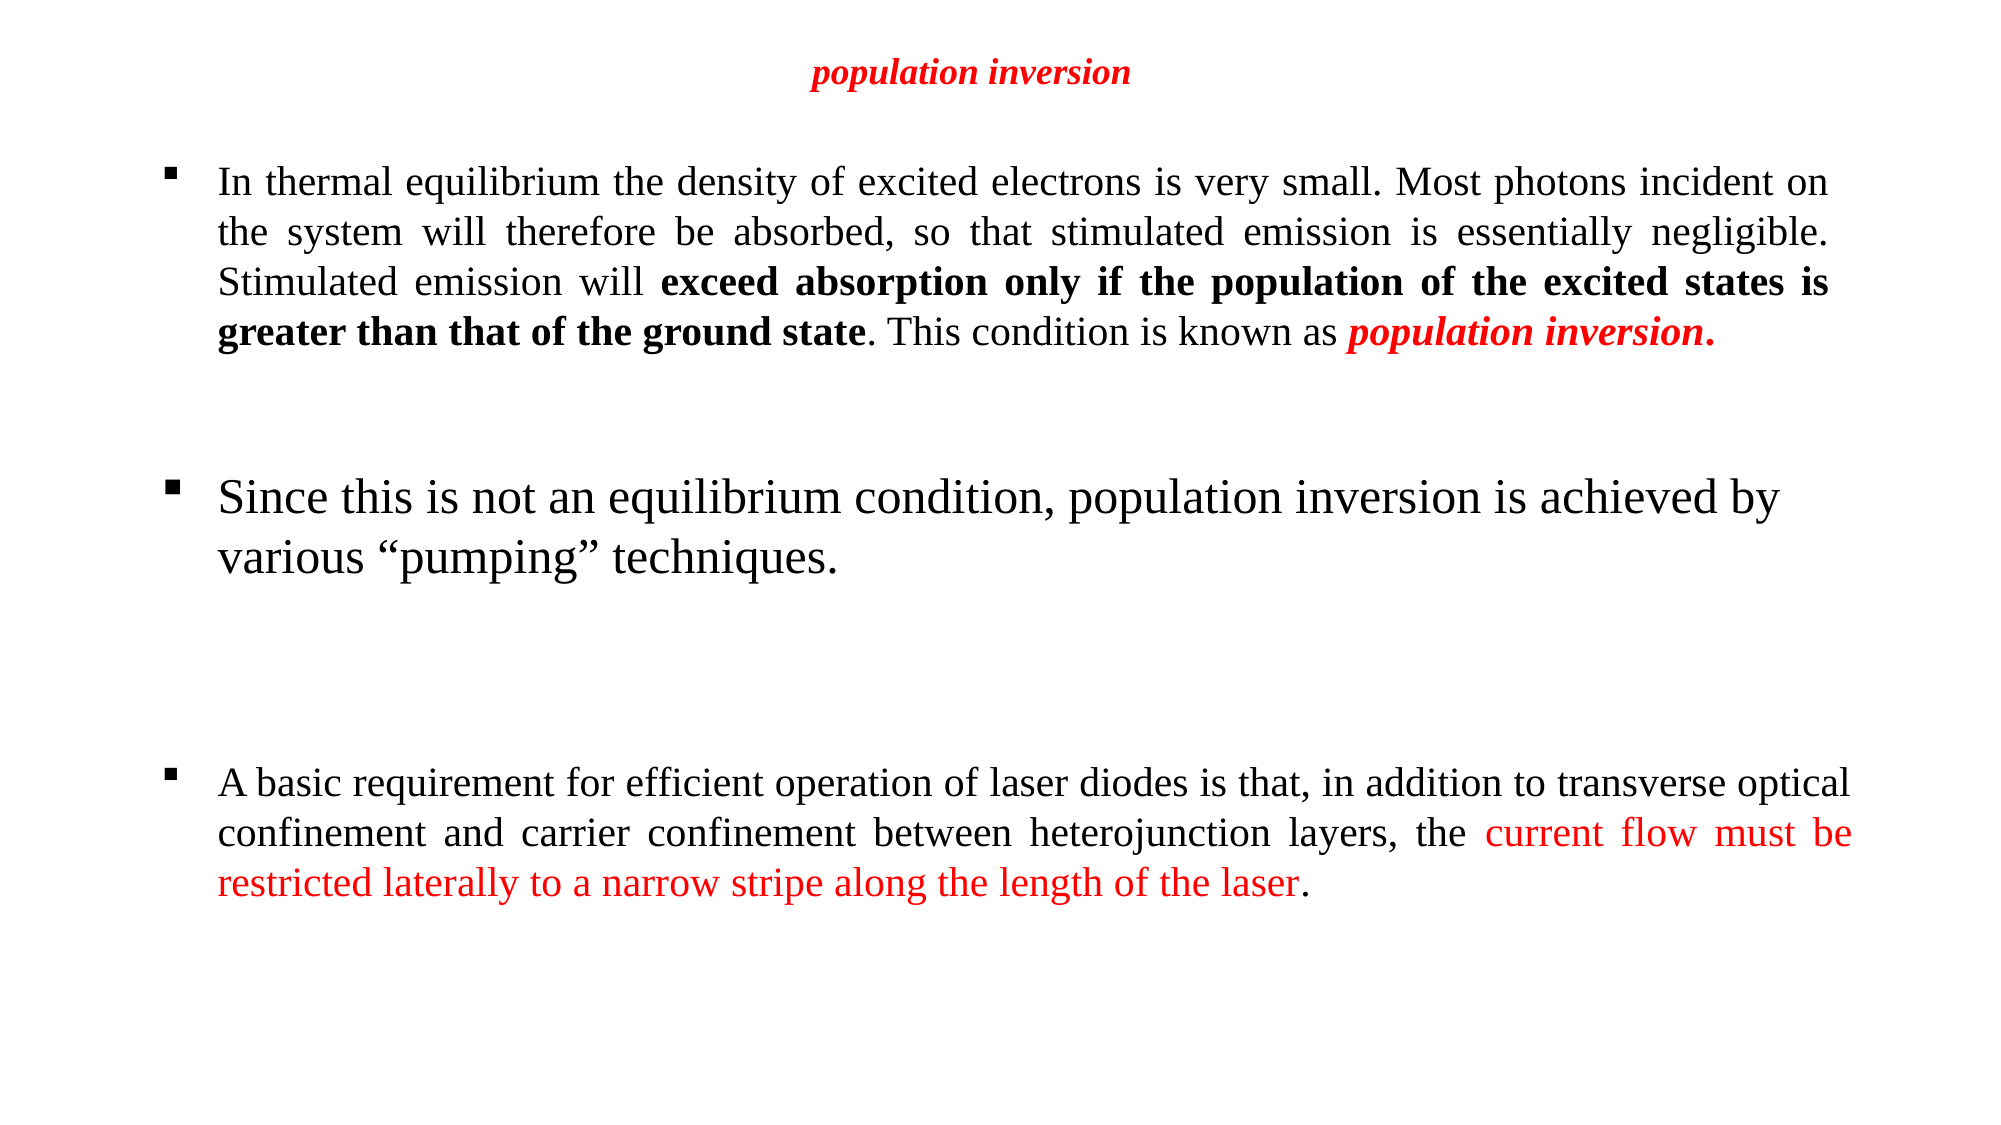

population inversion
In thermal equilibrium the density of excited electrons is very small. Most photons incident on the system will therefore be absorbed, so that stimulated emission is essentially negligible. Stimulated emission will exceed absorption only if the population of the excited states is greater than that of the ground state. This condition is known as population inversion.

Since this is not an equilibrium condition, population inversion is achieved by various “pumping” techniques.
A basic requirement for efficient operation of laser diodes is that, in addition to transverse optical confinement and carrier confinement between heterojunction layers, the current flow must be restricted laterally to a narrow stripe along the length of the laser.